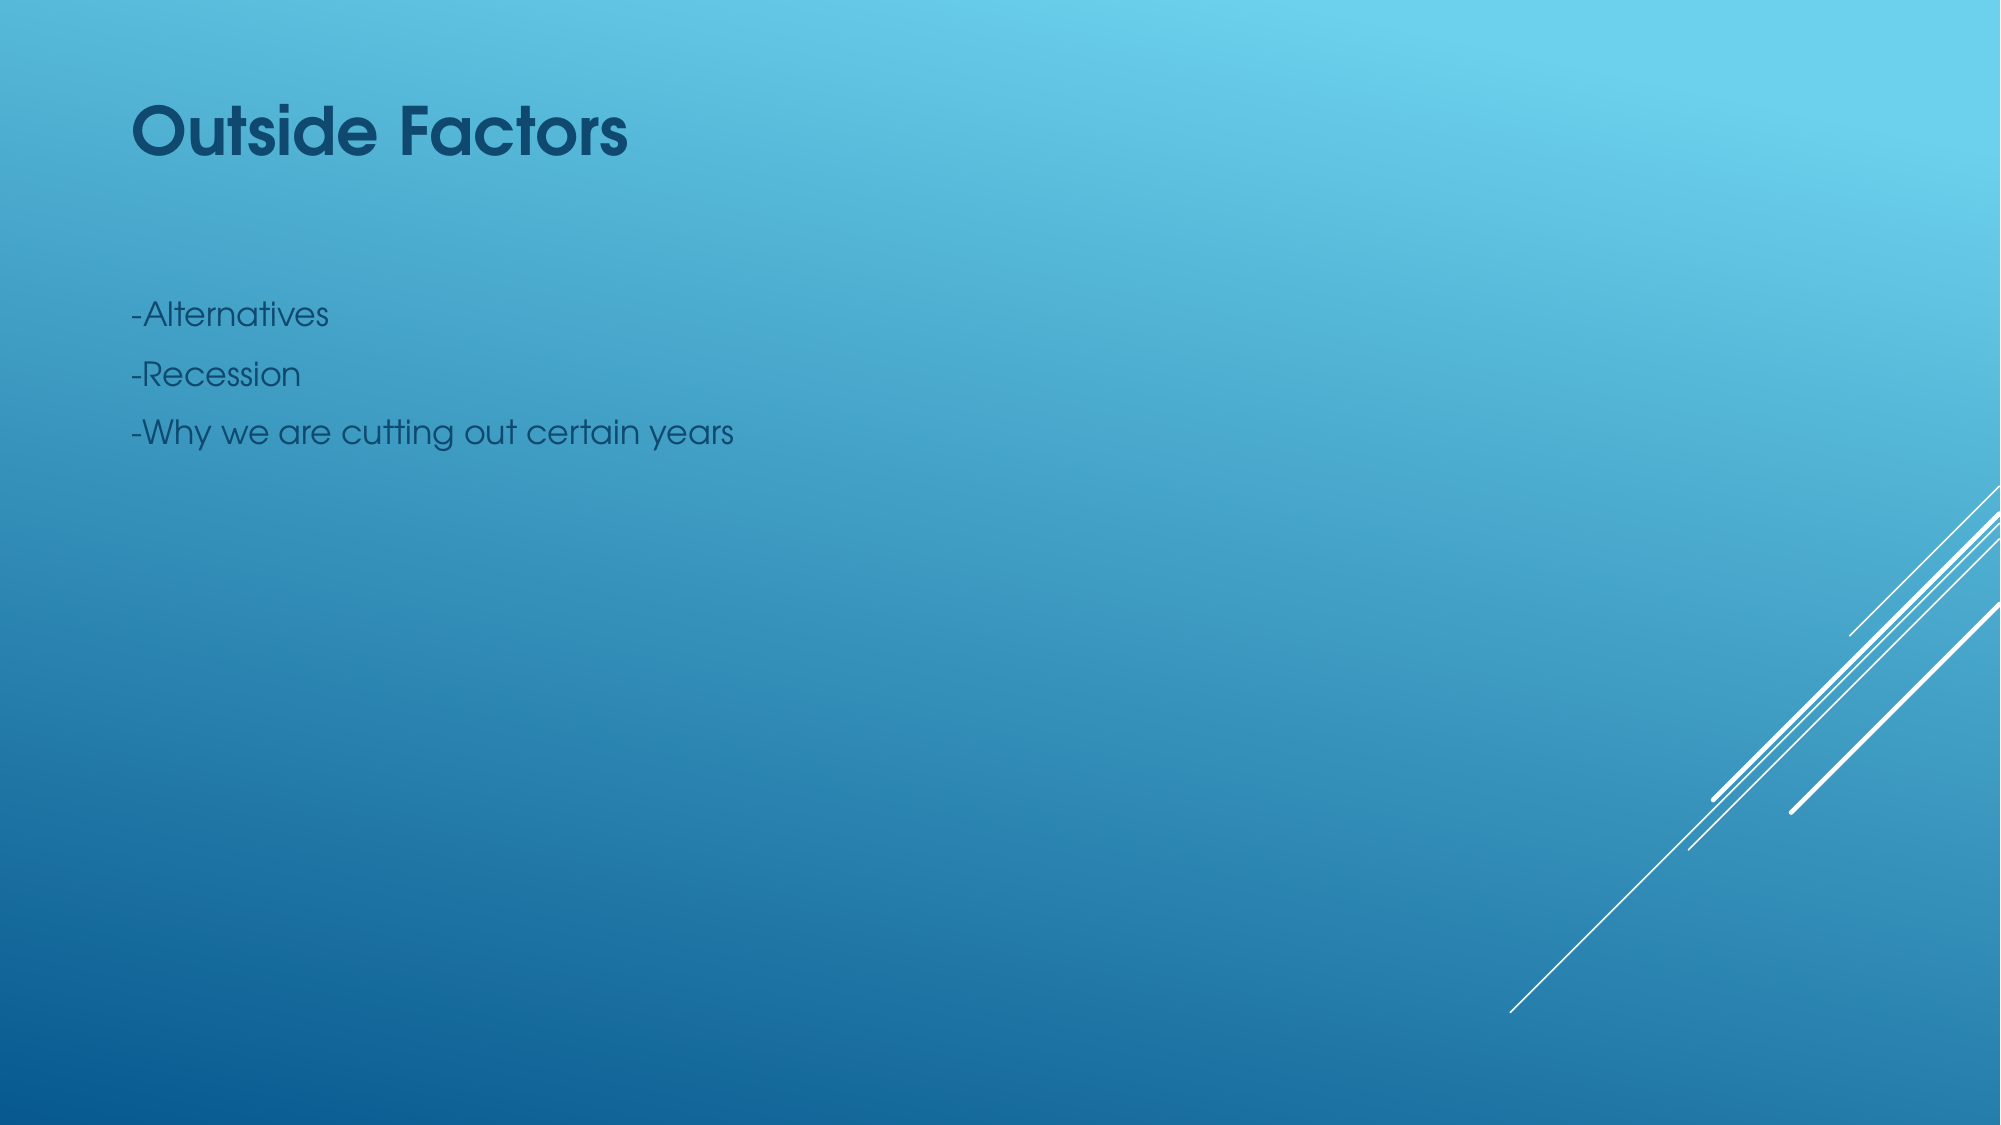

Outside Factors

-Alternatives
-Recession
-Why we are cutting out certain years